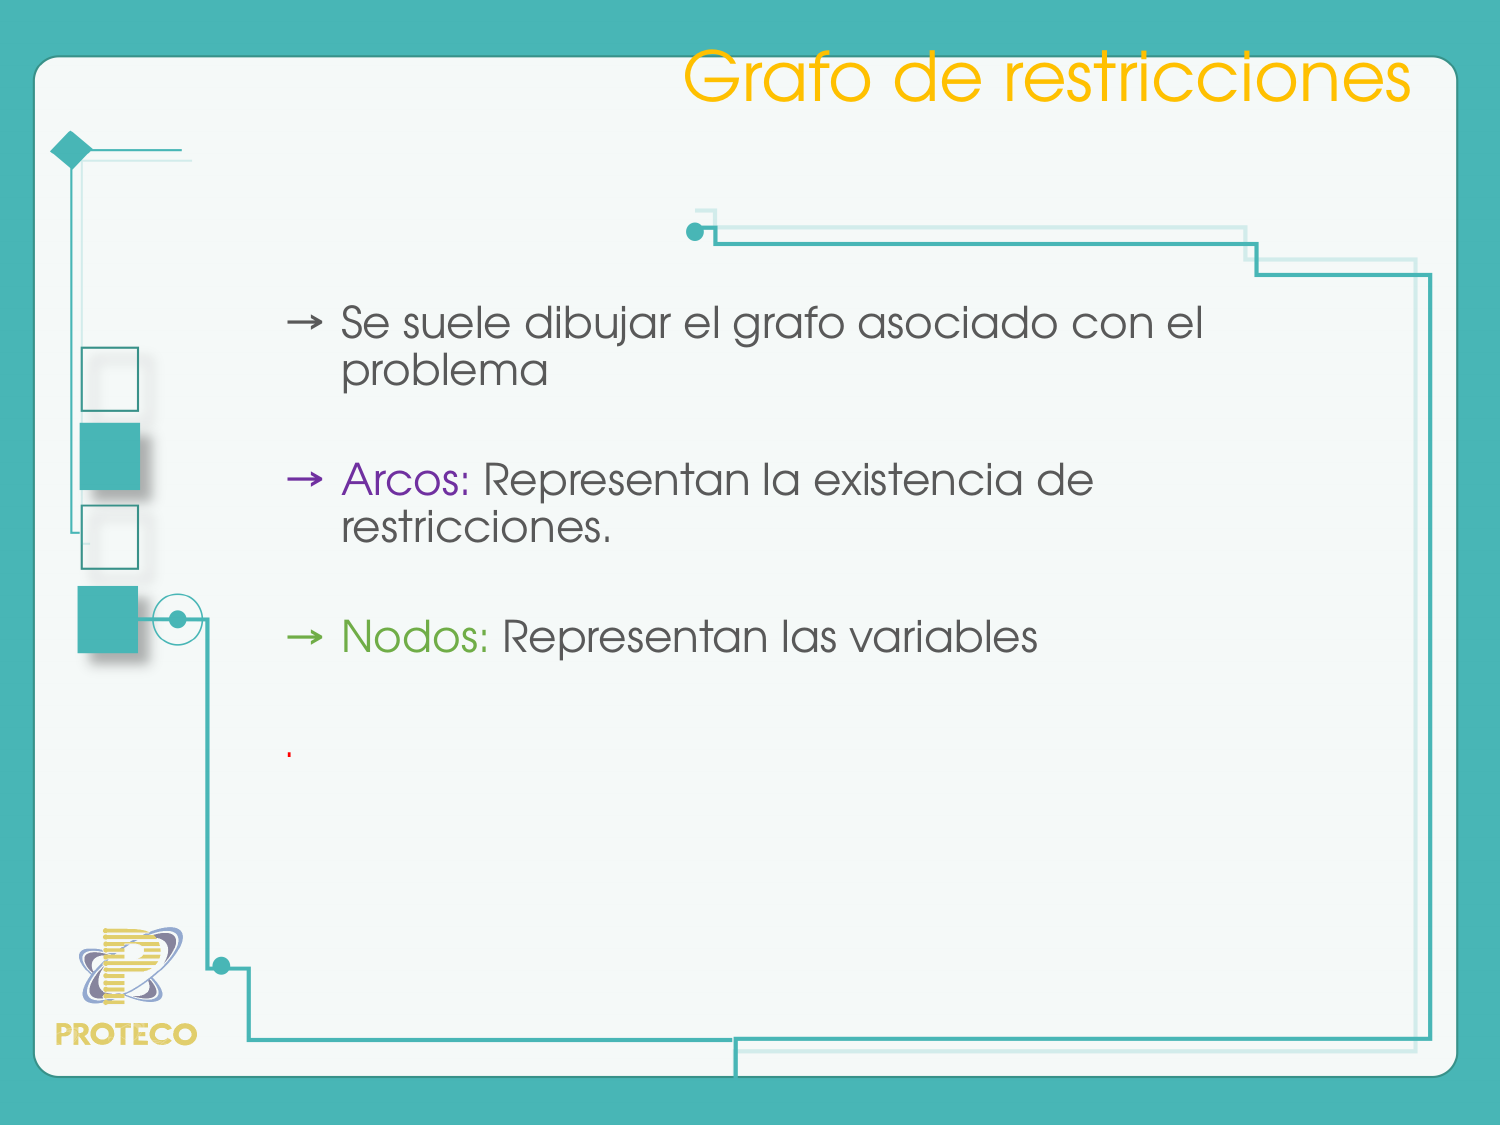

Grafo de restricciones
Se suele dibujar el grafo asociado con el problema
Arcos: Representan la existencia de restricciones.
Nodos: Representan las variables
.